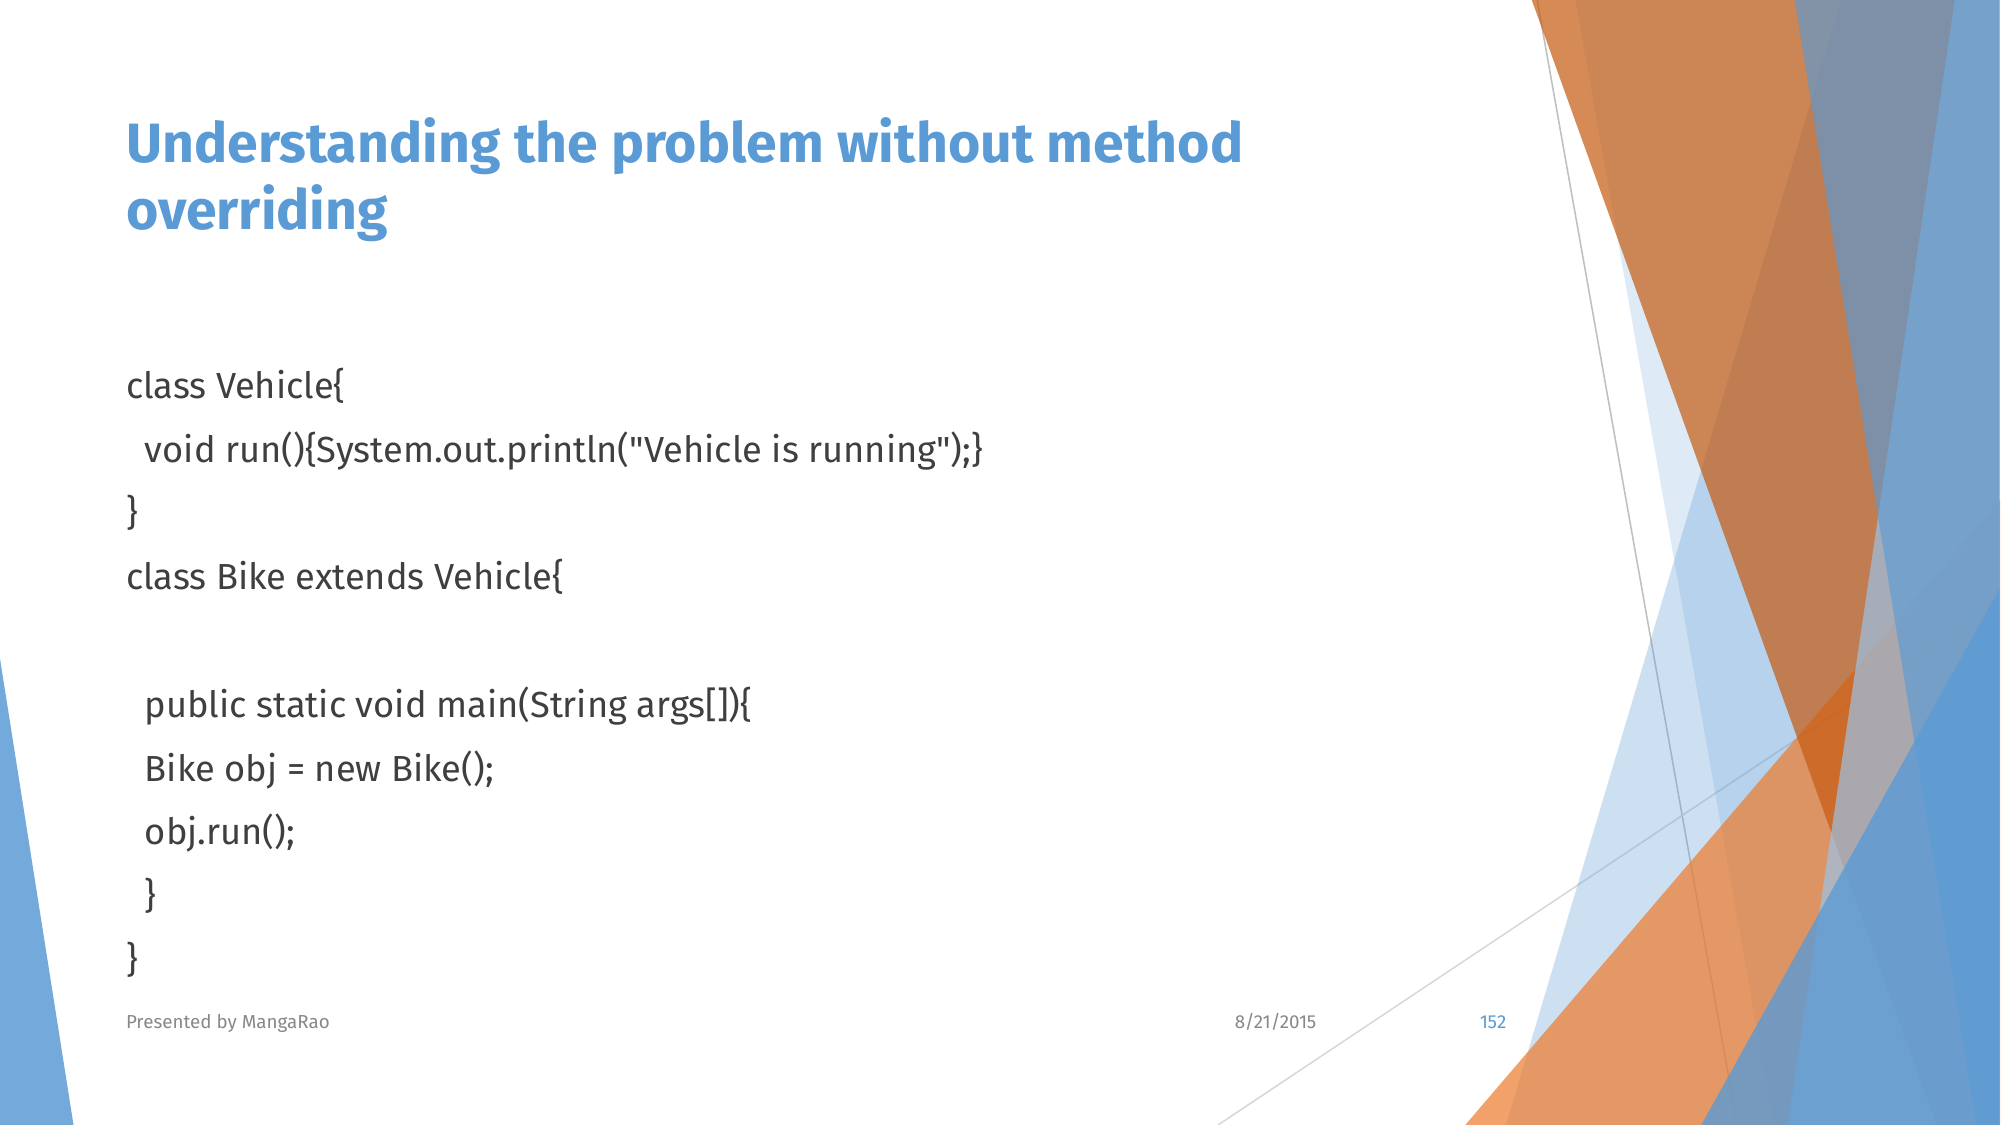

# Understanding the problem without method overriding
class Vehicle{
  void run(){System.out.println("Vehicle is running");}
}
class Bike extends Vehicle{

  public static void main(String args[]){
  Bike obj = new Bike();
  obj.run();
  }
}
Presented by MangaRao
8/21/2015
152